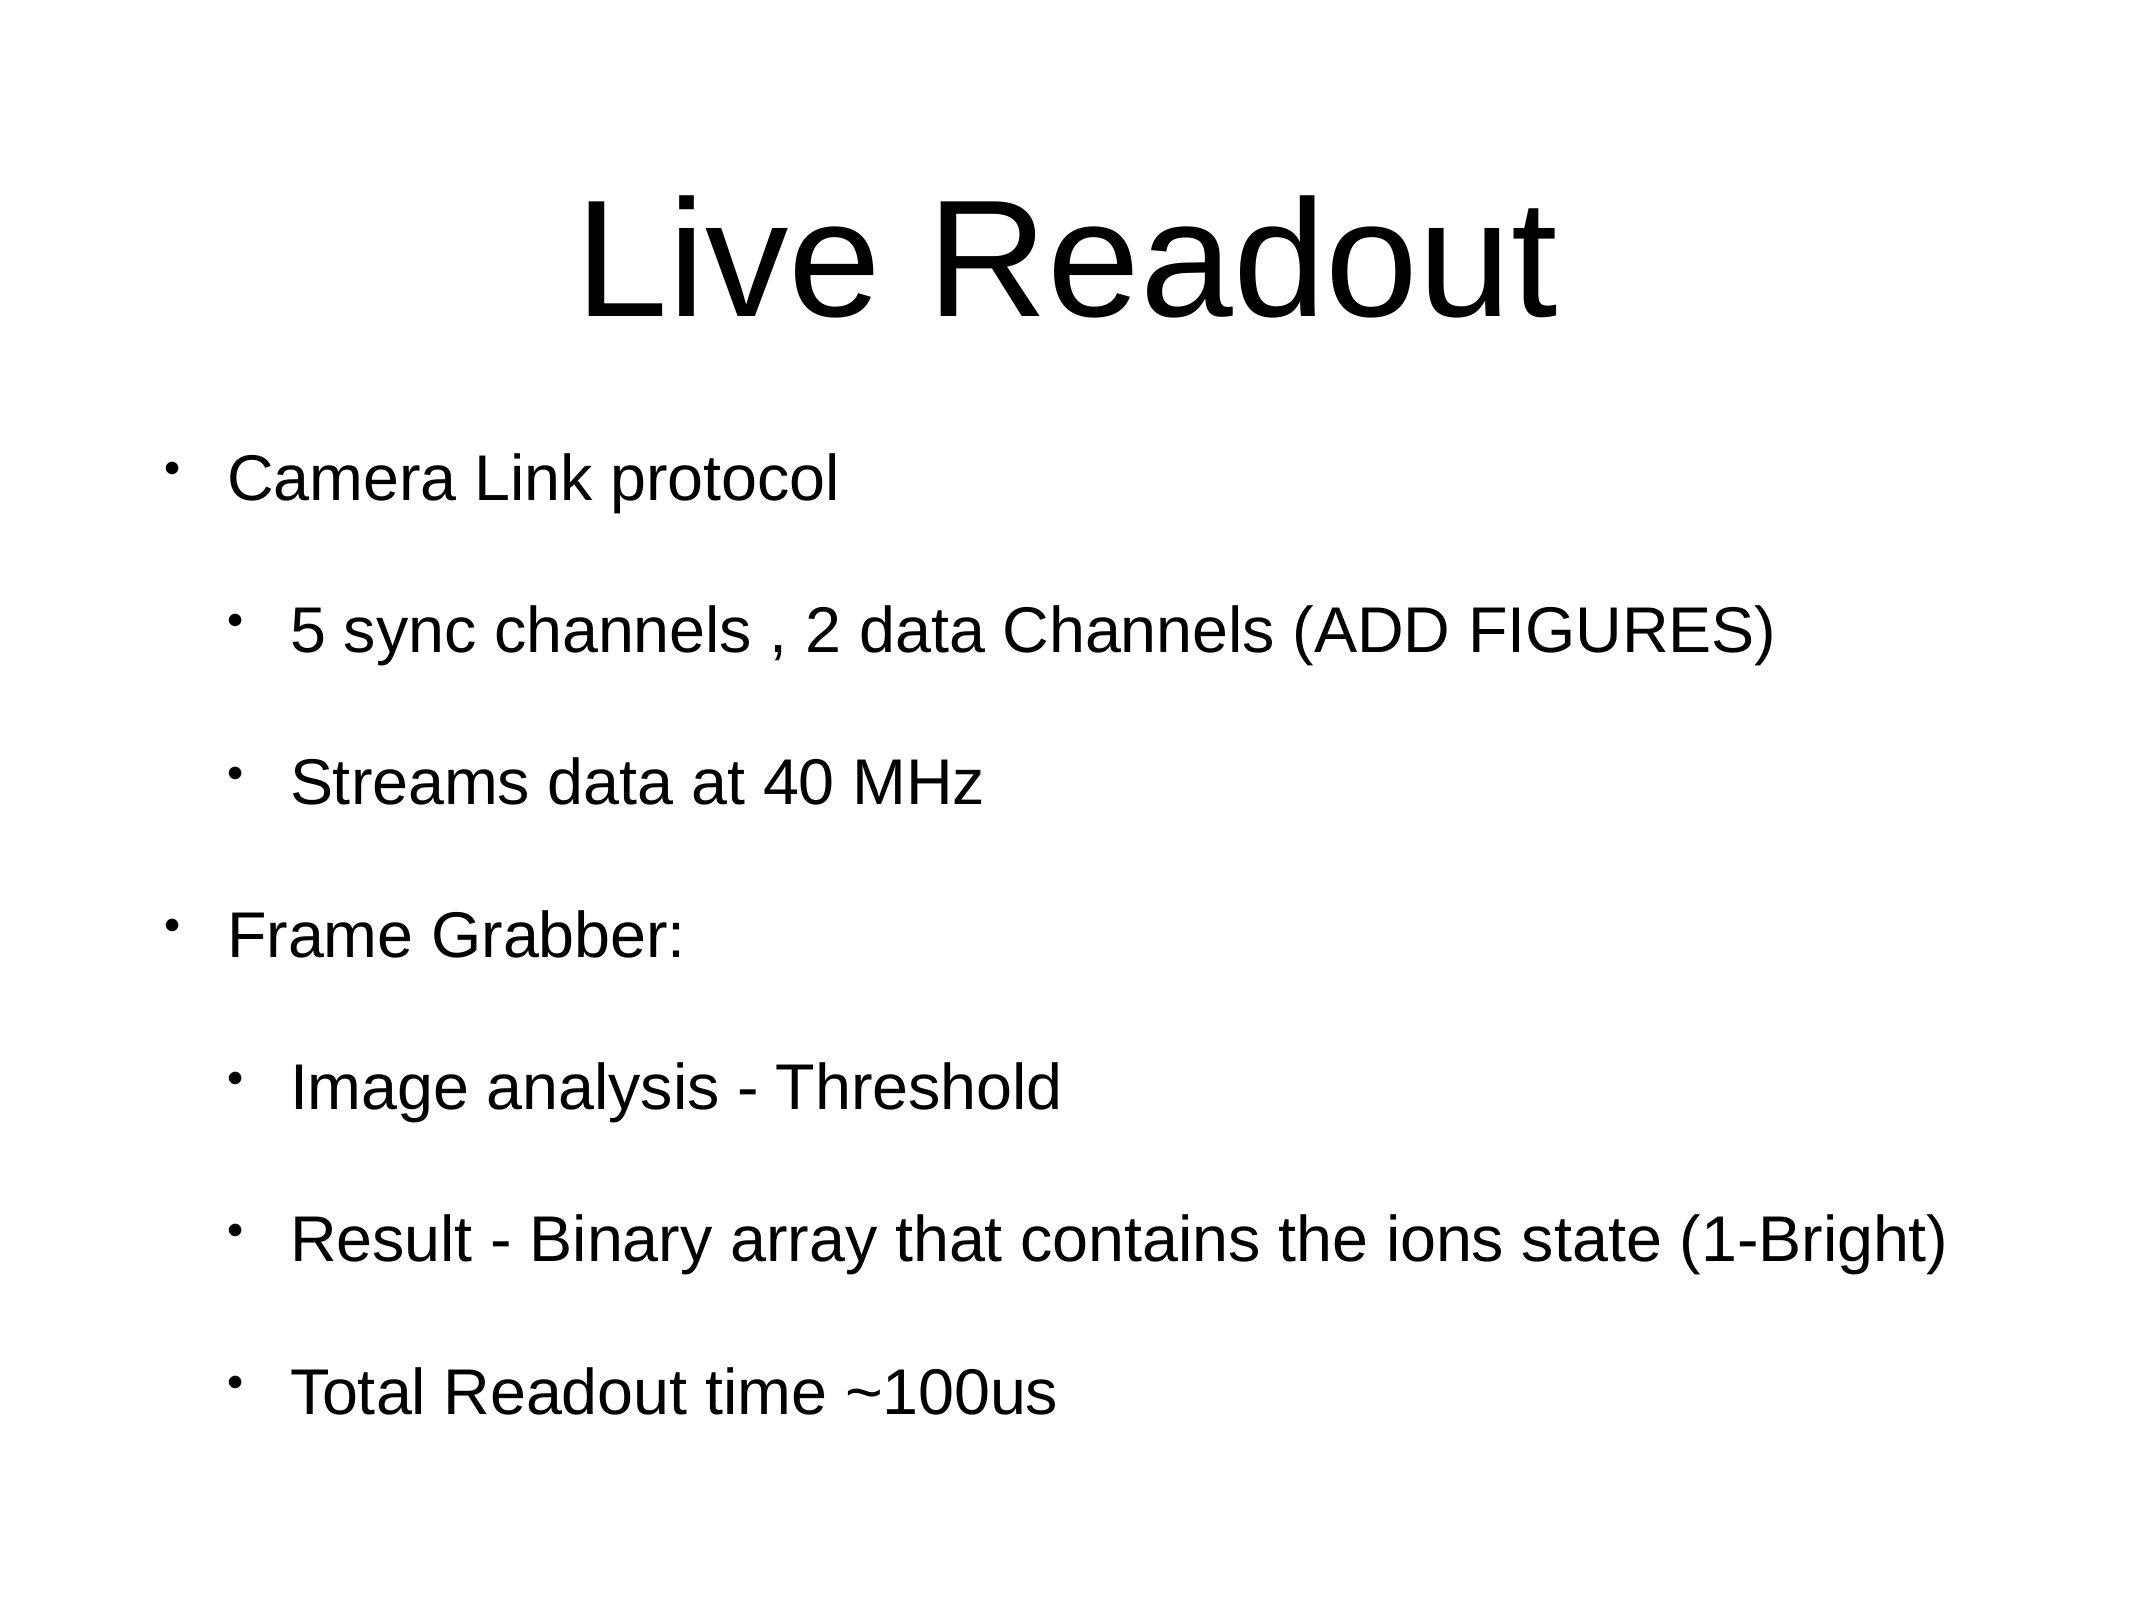

# Live Readout
Camera Link protocol
5 sync channels , 2 data Channels (ADD FIGURES)
Streams data at 40 MHz
Frame Grabber:
Image analysis - Threshold
Result - Binary array that contains the ions state (1-Bright)
Total Readout time ~100us